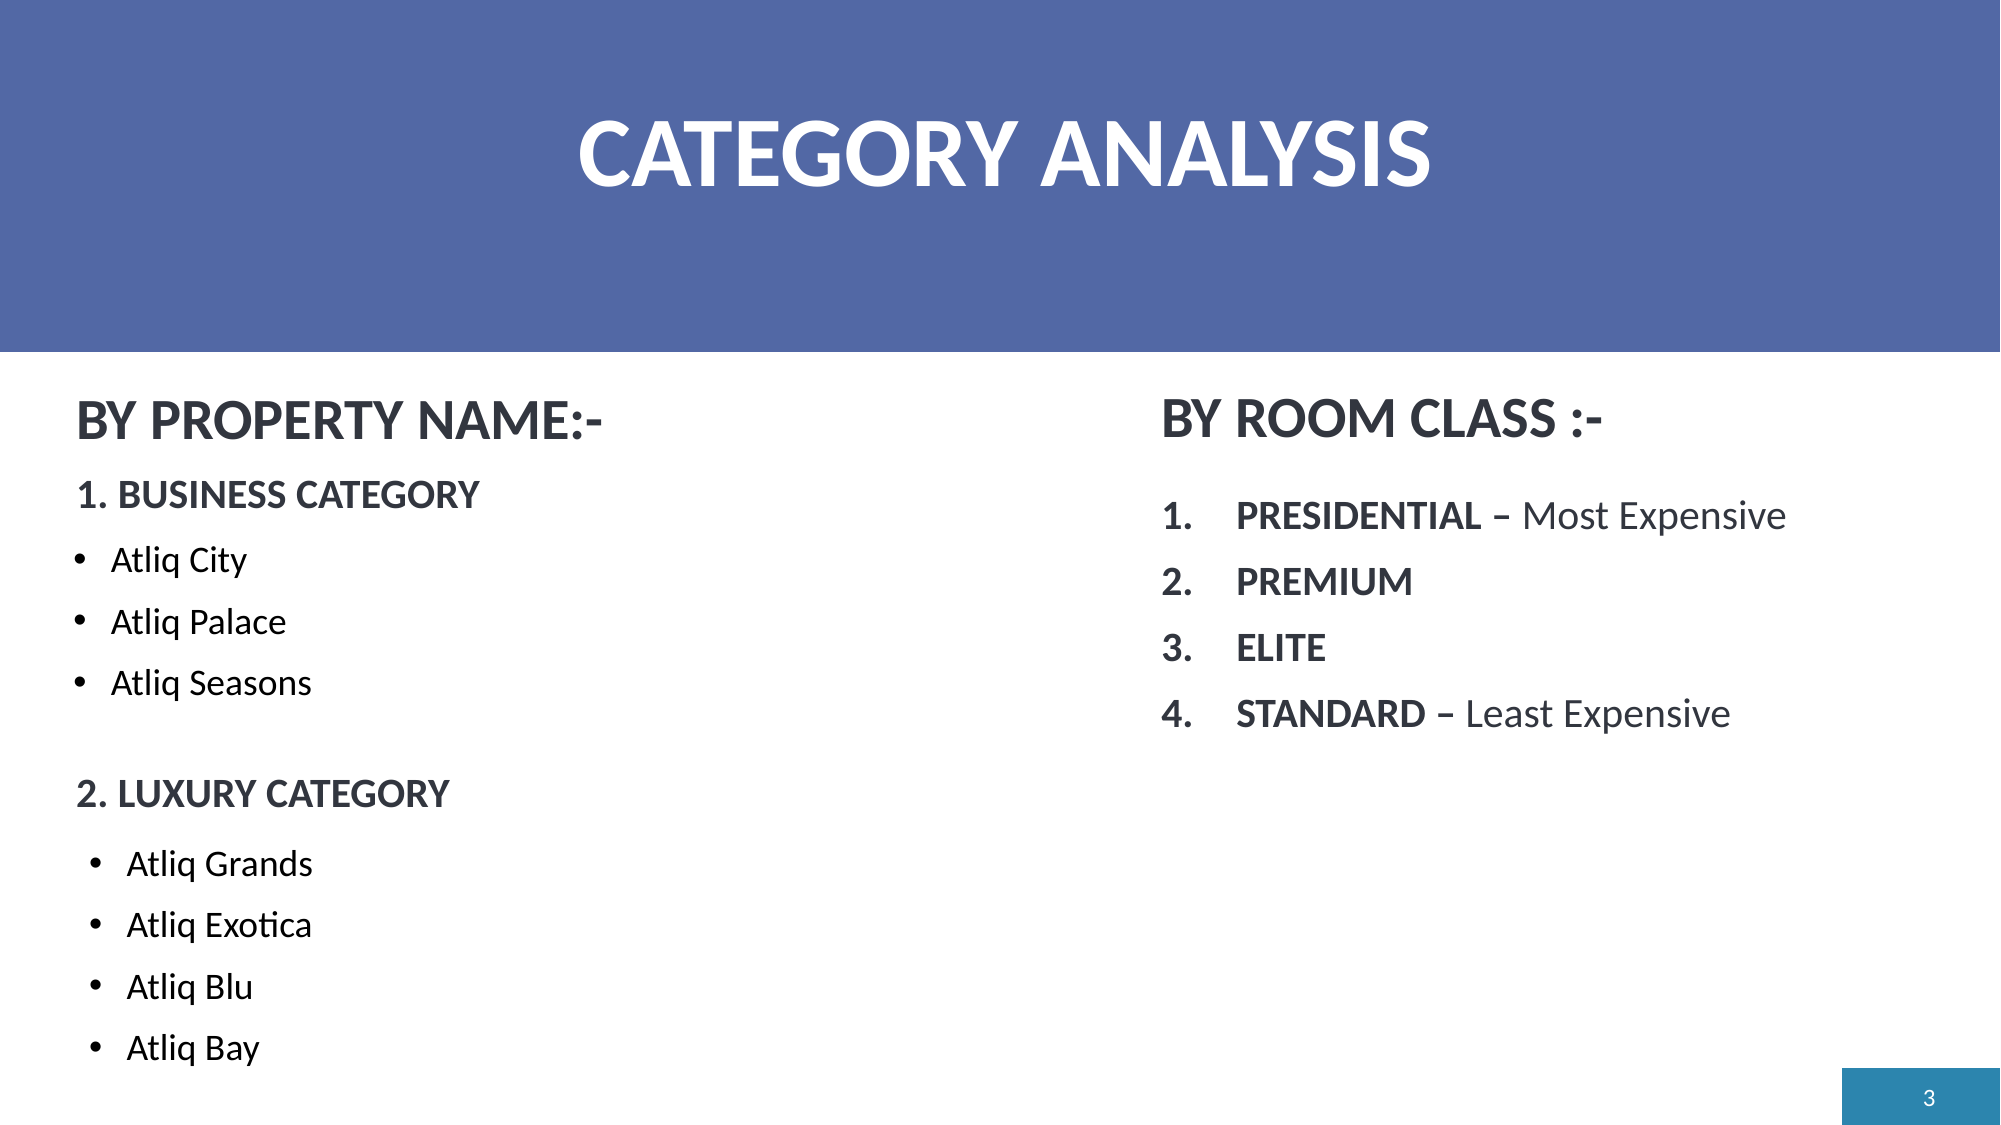

# CATEGORY ANALYSIS
BY ROOM CLASS :-
BY PROPERTY NAME:-
1. BUSINESS CATEGORY
PRESIDENTIAL – Most Expensive
PREMIUM
ELITE
STANDARD – Least Expensive

Atliq City
Atliq Palace
Atliq Seasons
2. LUXURY CATEGORY
Atliq Grands
Atliq Exotica
Atliq Blu
Atliq Bay

3